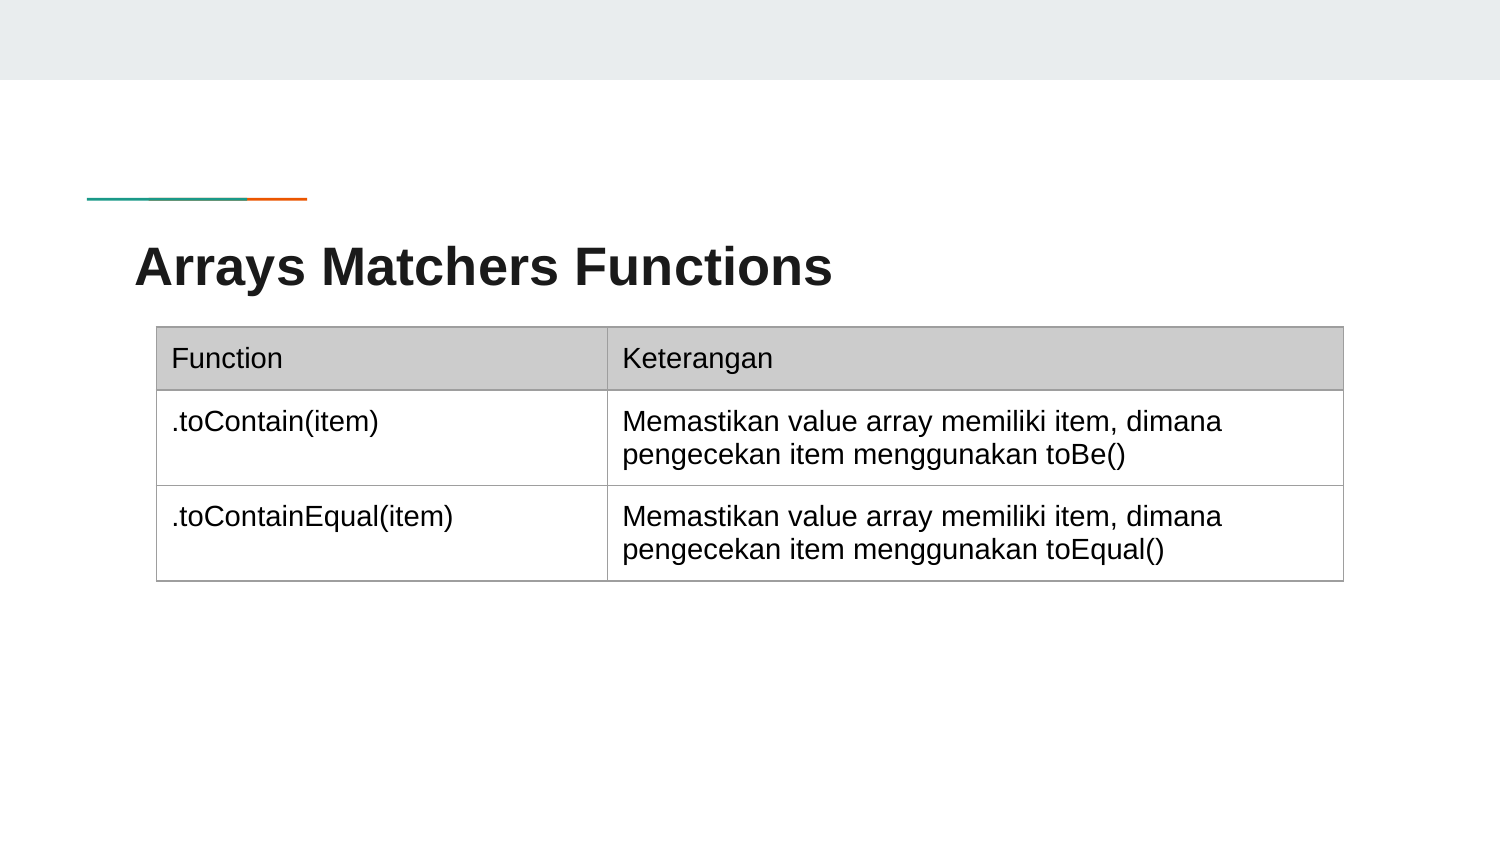

# Arrays Matchers Functions
| Function | Keterangan |
| --- | --- |
| .toContain(item) | Memastikan value array memiliki item, dimana pengecekan item menggunakan toBe() |
| .toContainEqual(item) | Memastikan value array memiliki item, dimana pengecekan item menggunakan toEqual() |